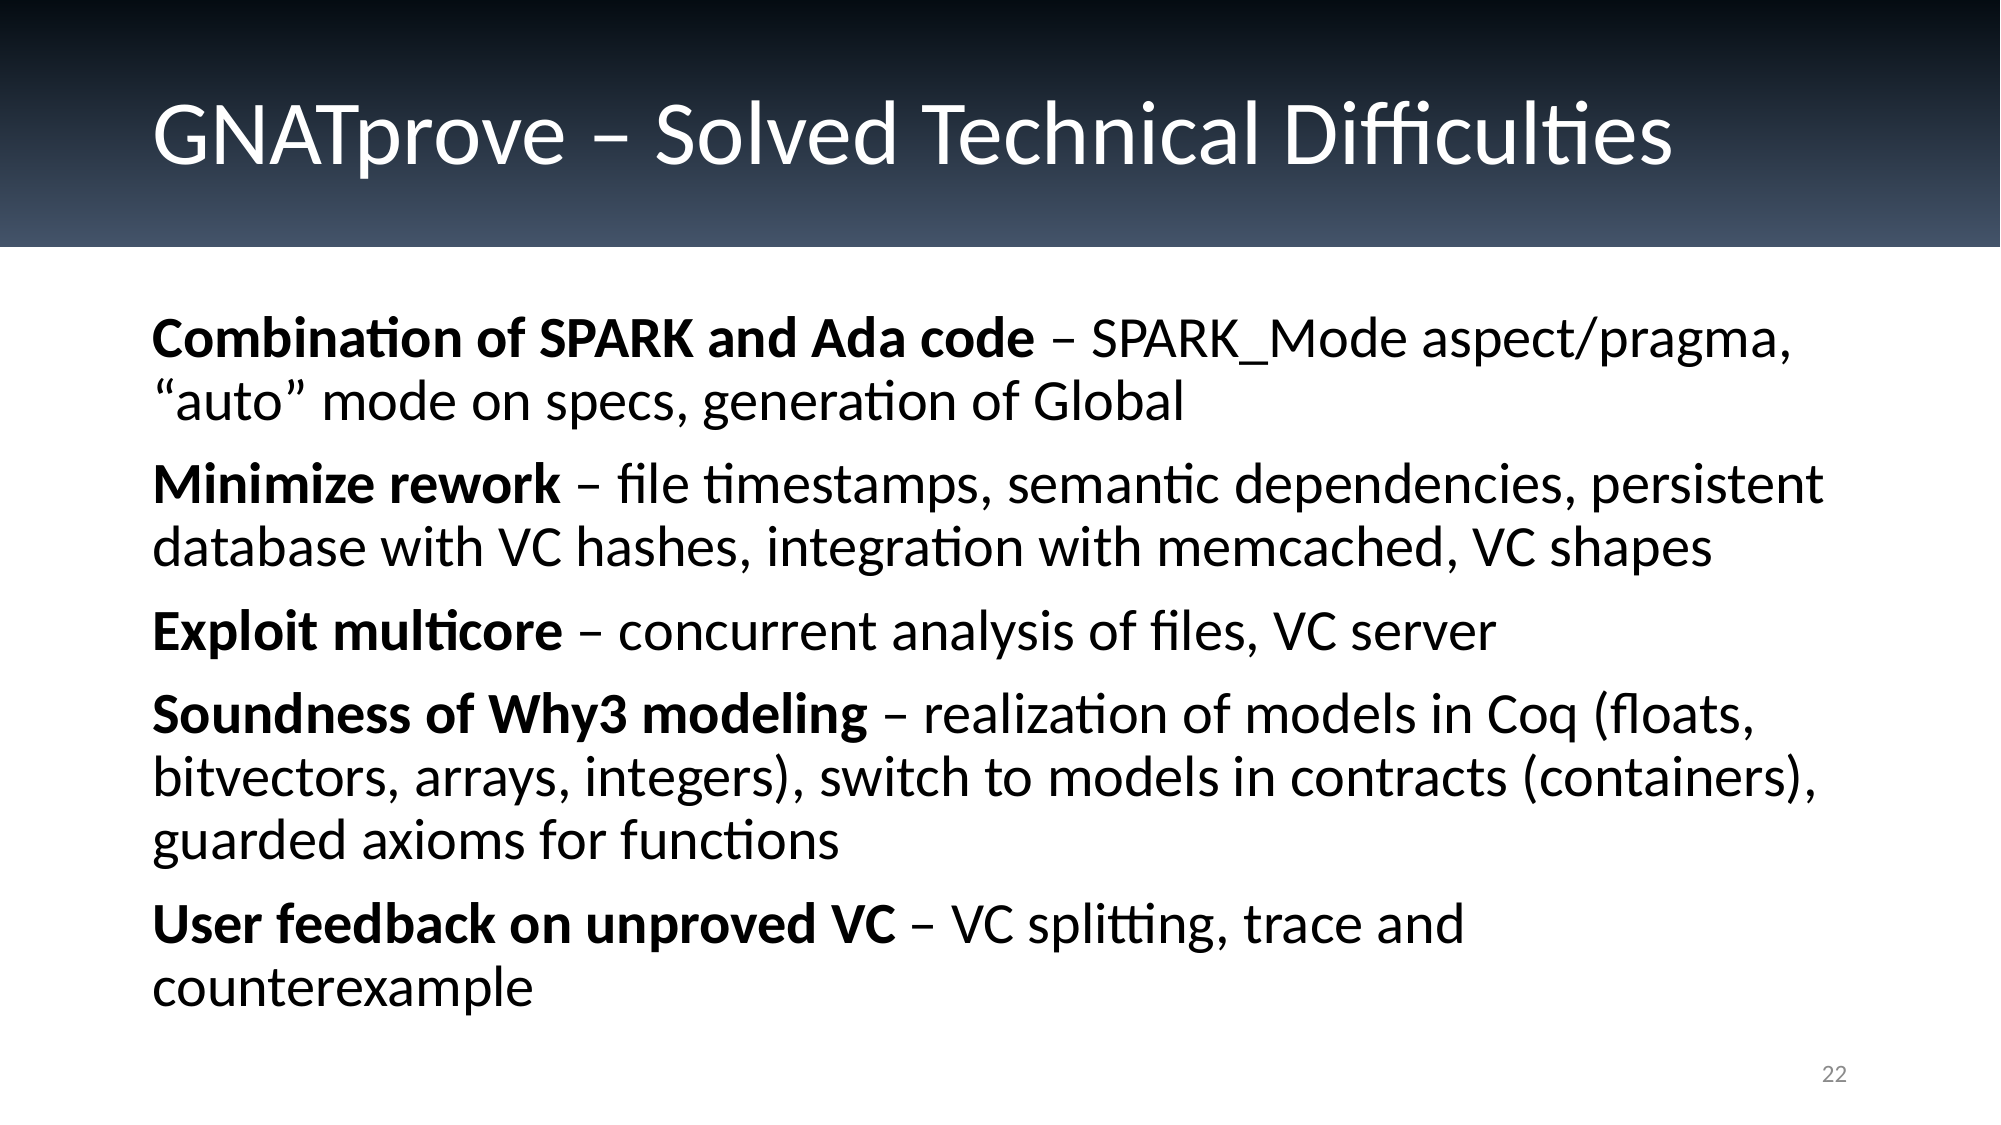

# GNATprove – Solved Technical Difficulties
Combination of SPARK and Ada code – SPARK_Mode aspect/pragma, “auto” mode on specs, generation of Global
Minimize rework – file timestamps, semantic dependencies, persistent database with VC hashes, integration with memcached, VC shapes
Exploit multicore – concurrent analysis of files, VC server
Soundness of Why3 modeling – realization of models in Coq (floats, bitvectors, arrays, integers), switch to models in contracts (containers), guarded axioms for functions
User feedback on unproved VC – VC splitting, trace and counterexample
22